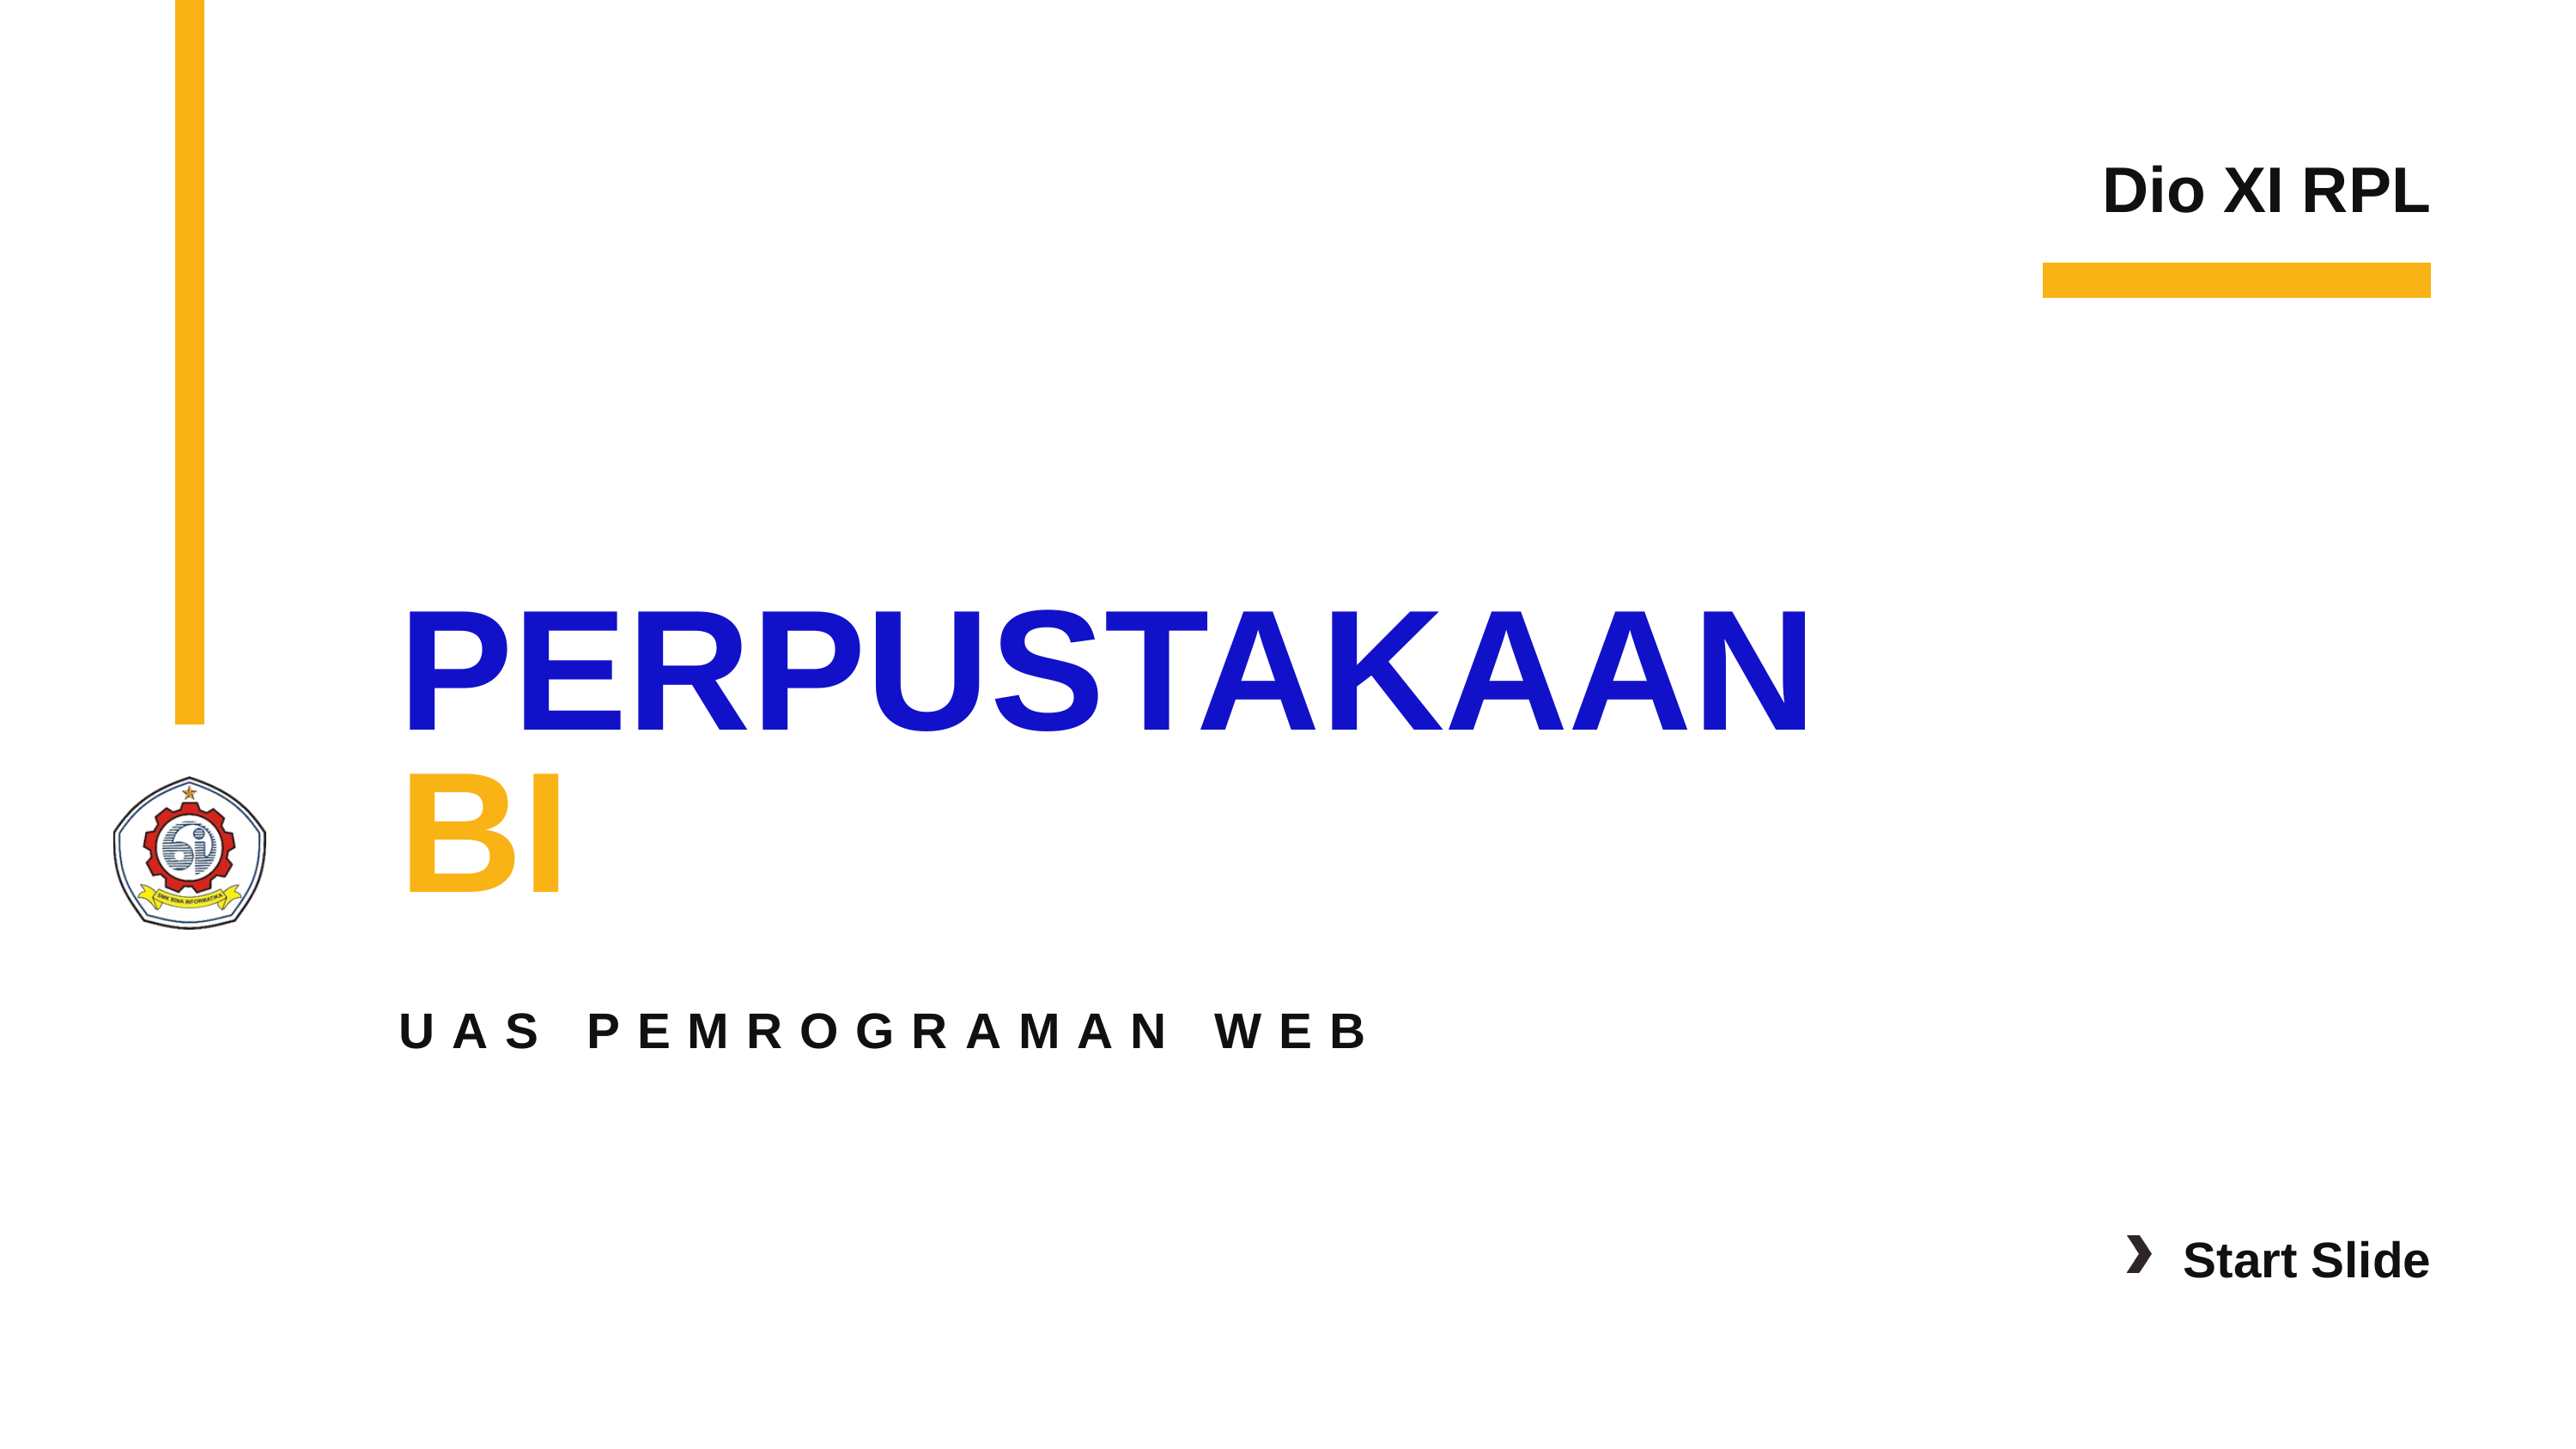

Dio XI RPL

PERPUSTAKAAN
BI

UAS PEMROGRAMAN WEB
Start Slide